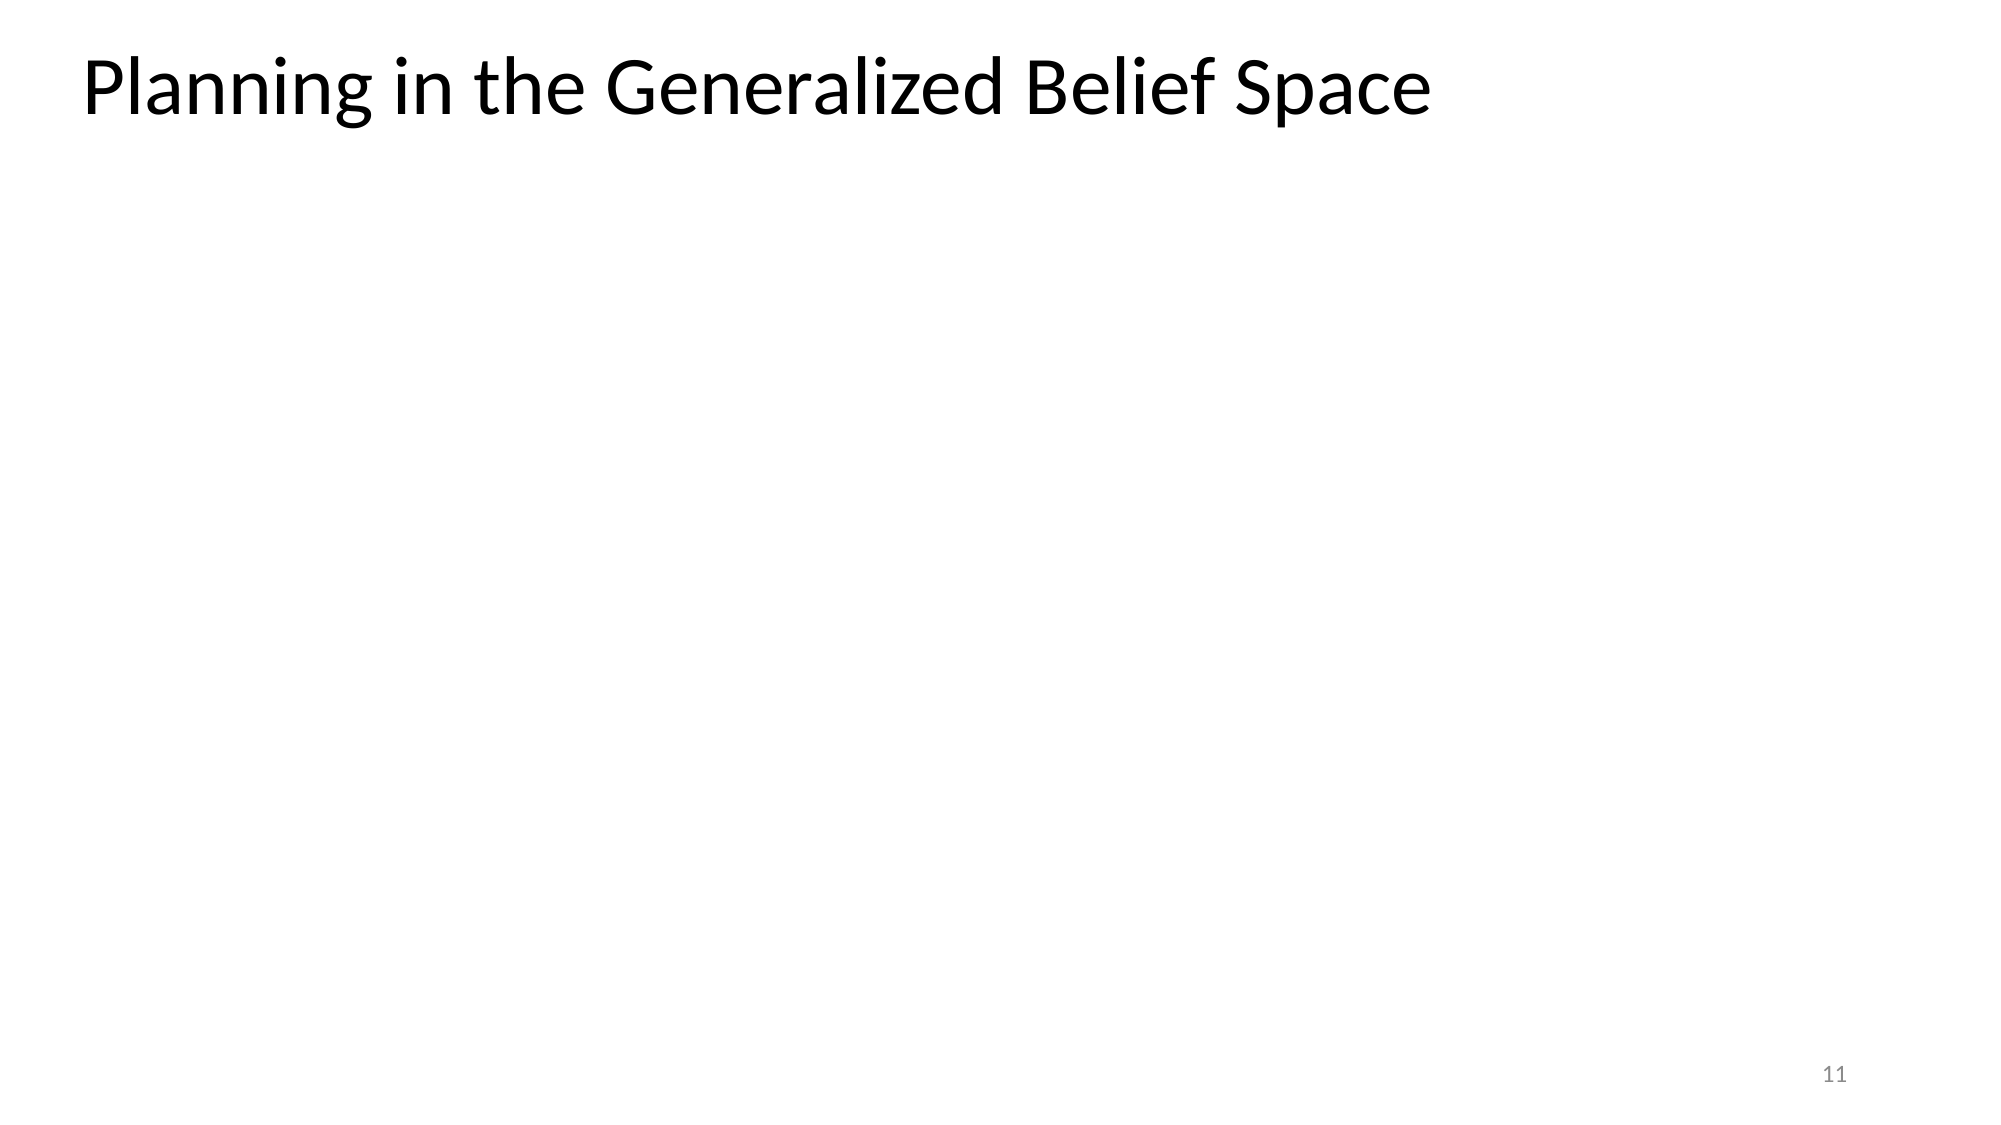

Planning in the Generalized Belief Space
11